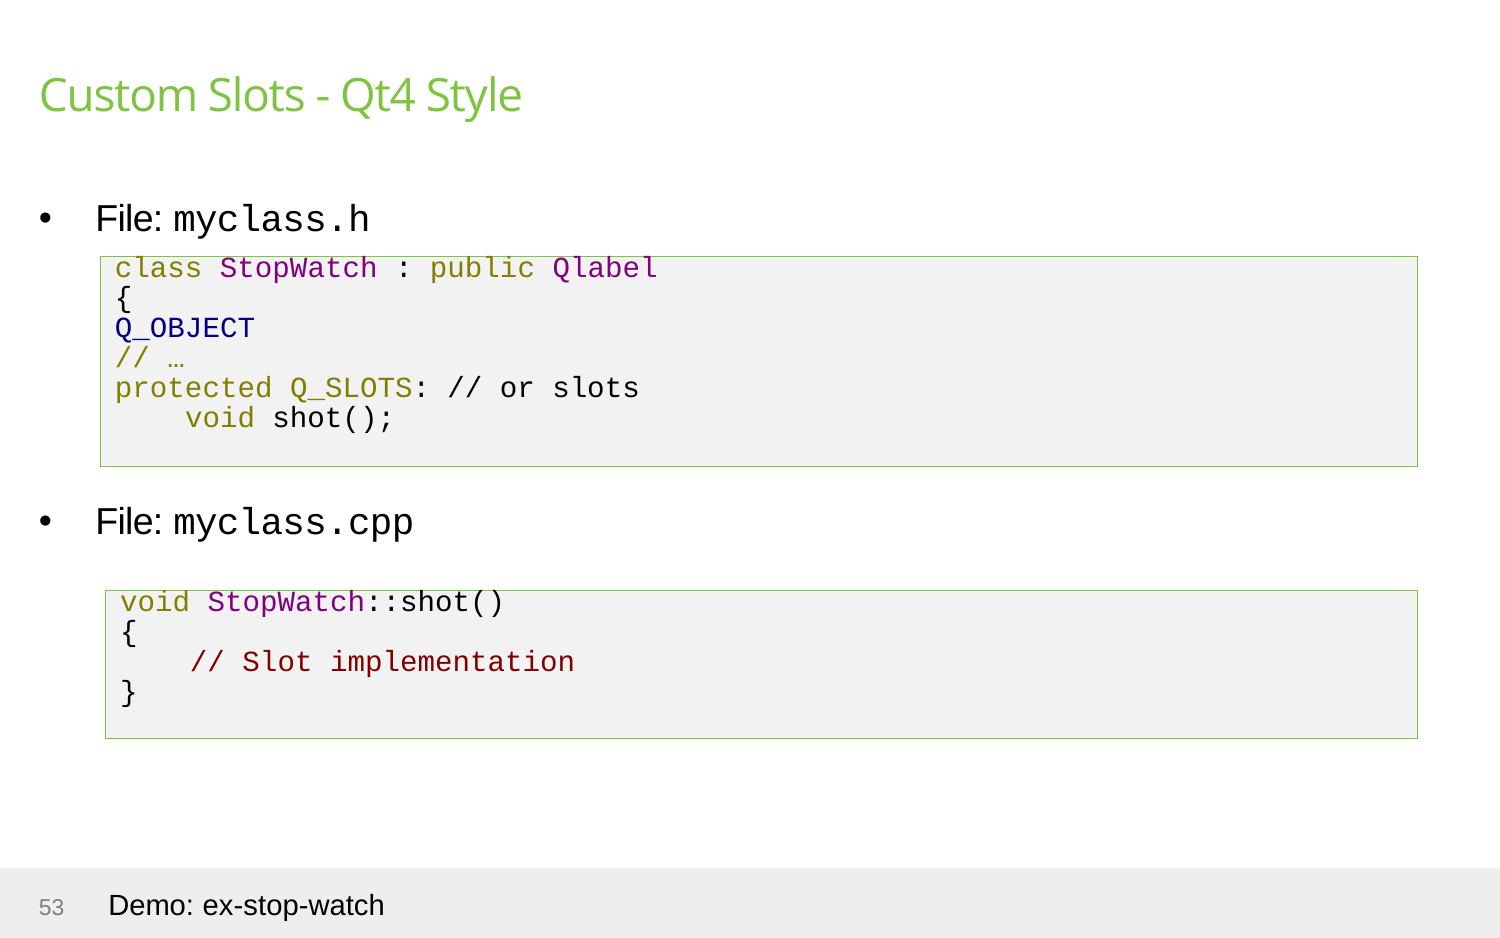

# Custom Slots - Qt4 Style
File: myclass.h

File: myclass.cpp
class StopWatch : public Qlabel
{
Q_OBJECT
// …
protected Q_SLOTS: // or slots
    void shot();
void StopWatch::shot()
{
    // Slot implementation
}
53
Demo: ex-stop-watch